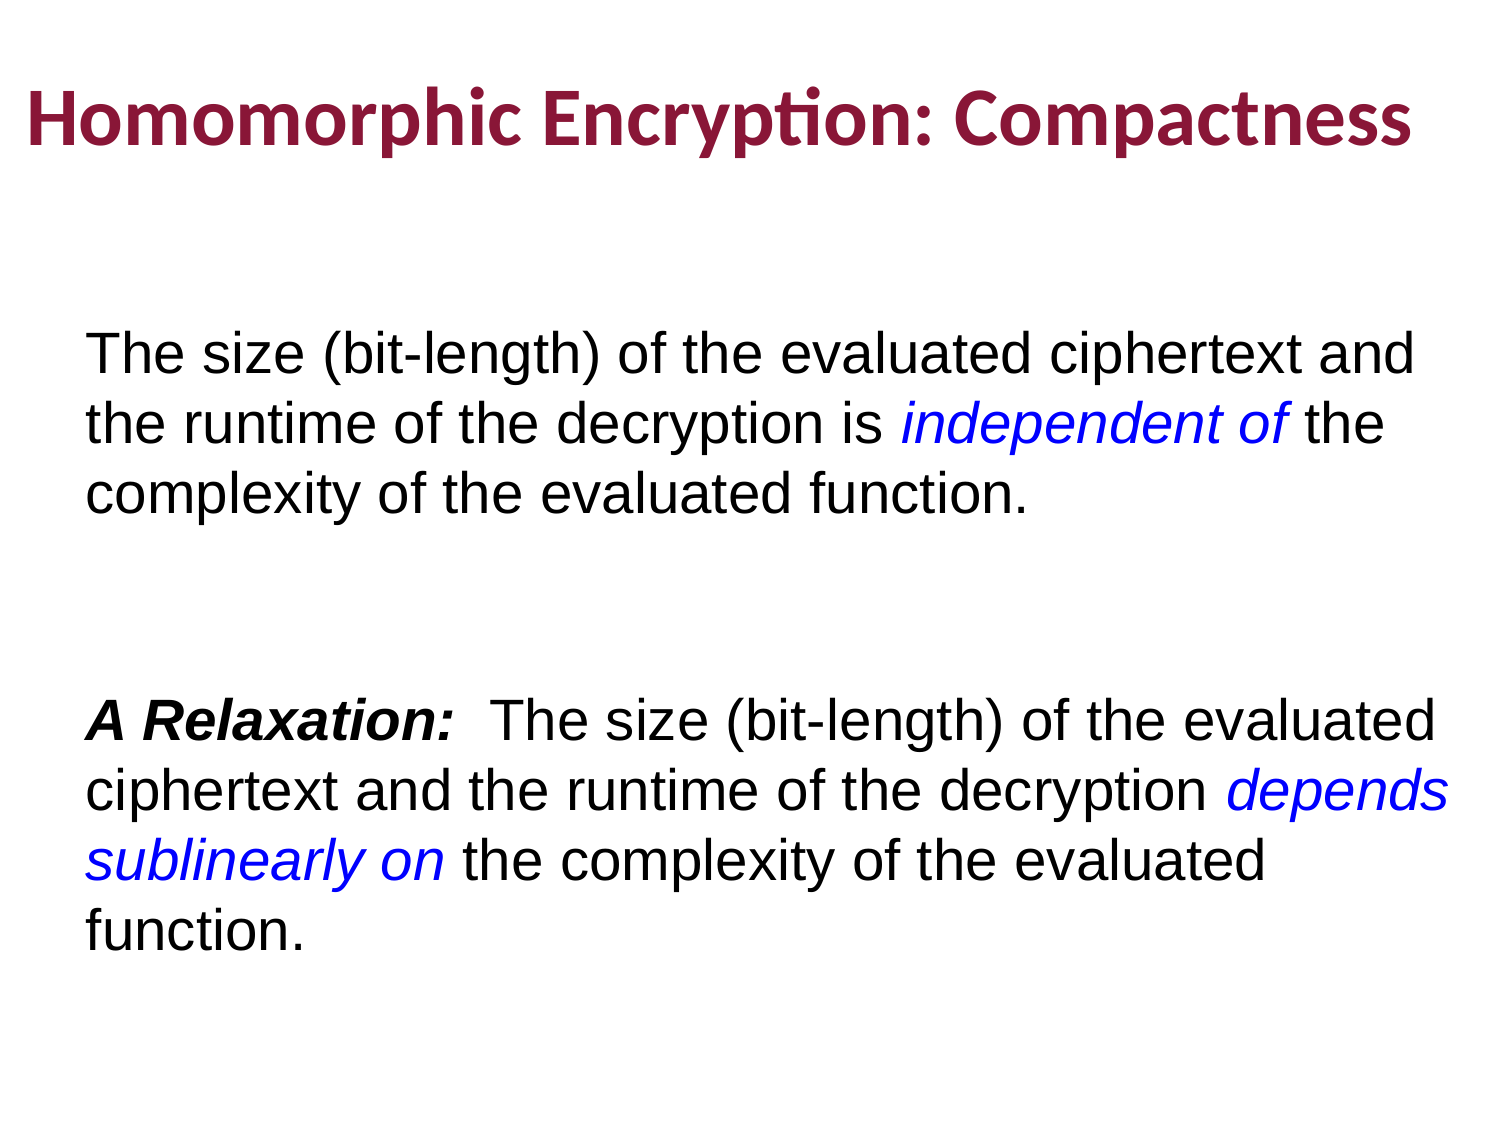

Homomorphic Encryption: Compactness
The size (bit-length) of the evaluated ciphertext and the runtime of the decryption is independent of the complexity of the evaluated function.
A Relaxation:  The size (bit-length) of the evaluated ciphertext and the runtime of the decryption depends sublinearly on the complexity of the evaluated function.